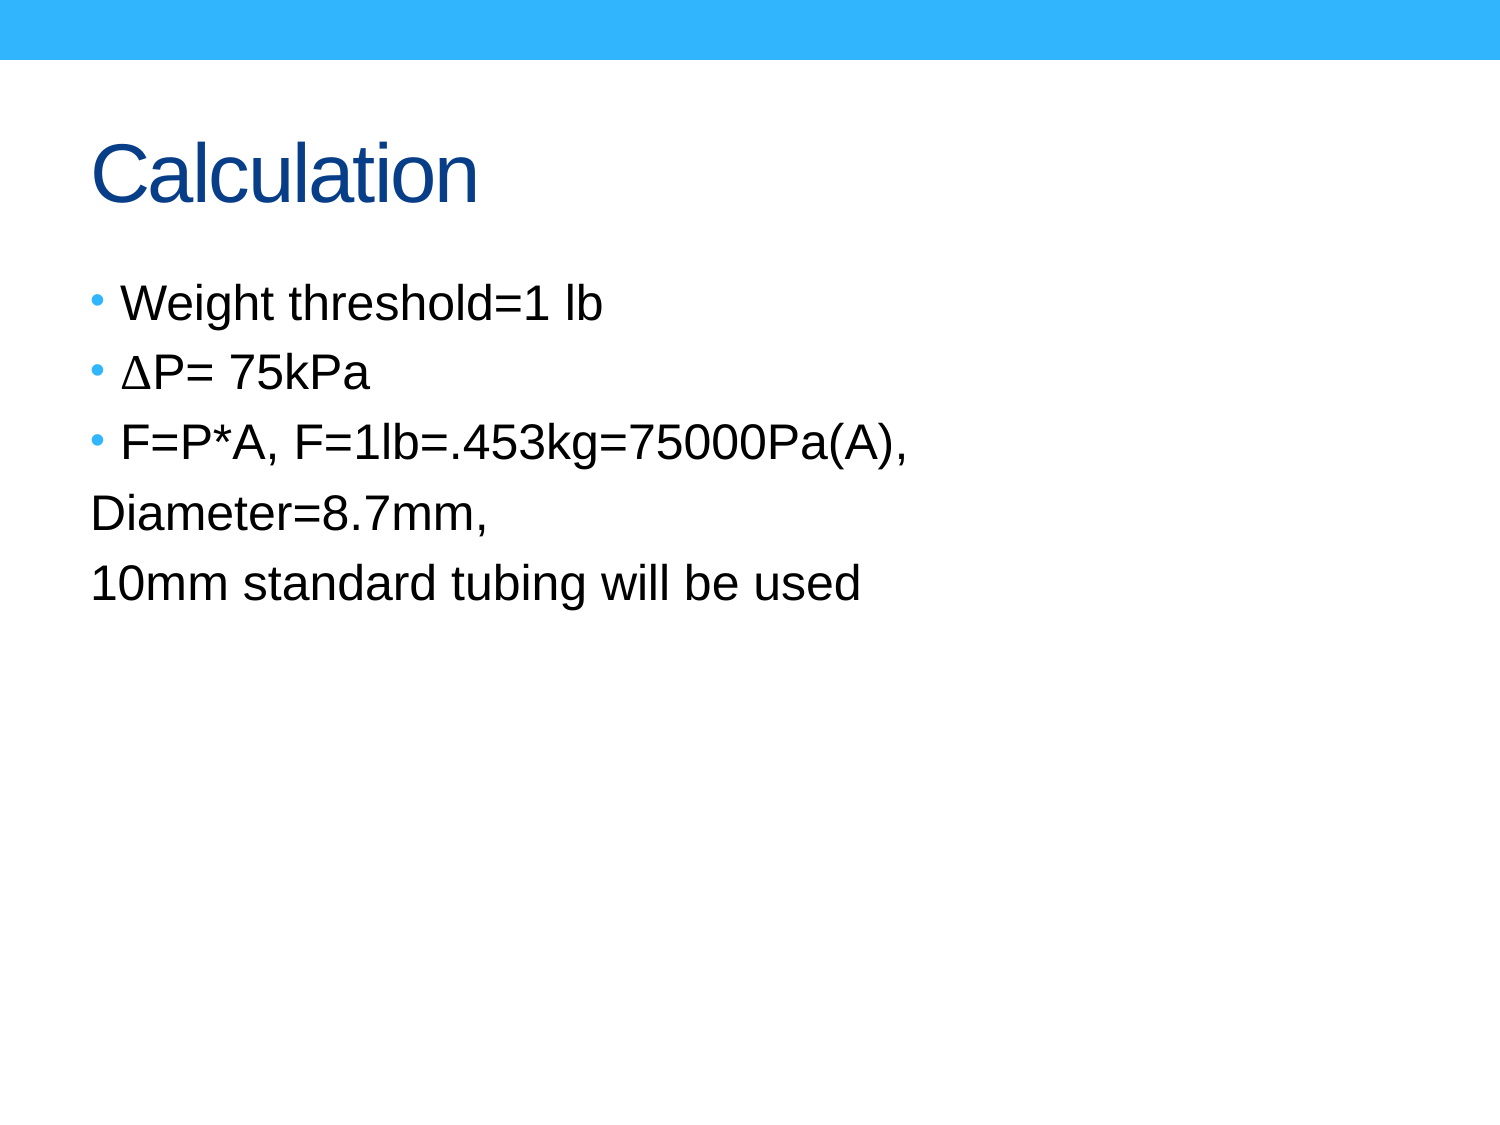

# Calculation
Weight threshold=1 lb
ΔP= 75kPa
F=P*A, F=1lb=.453kg=75000Pa(A),
Diameter=8.7mm,
10mm standard tubing will be used